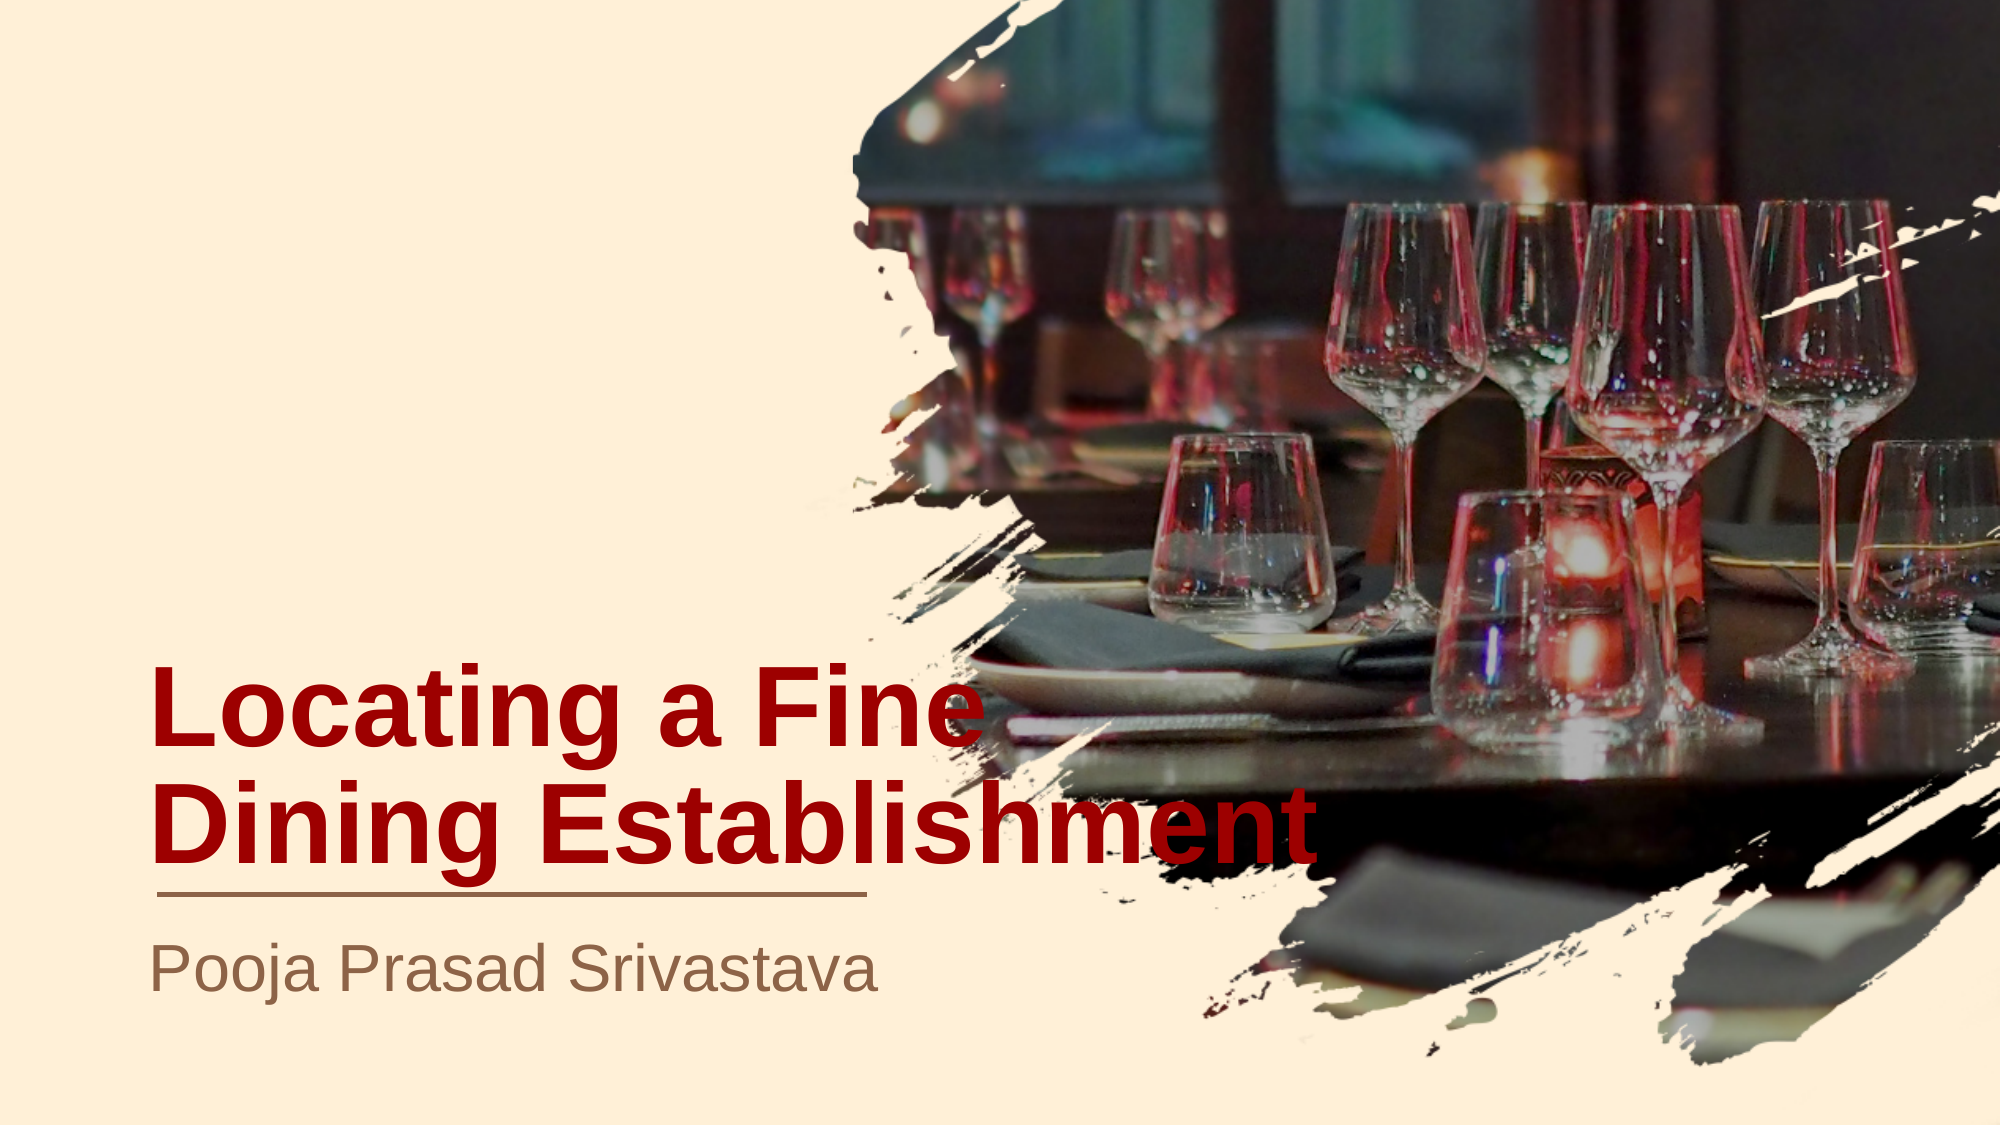

# Locating a Fine Dining Establishment
Pooja Prasad Srivastava